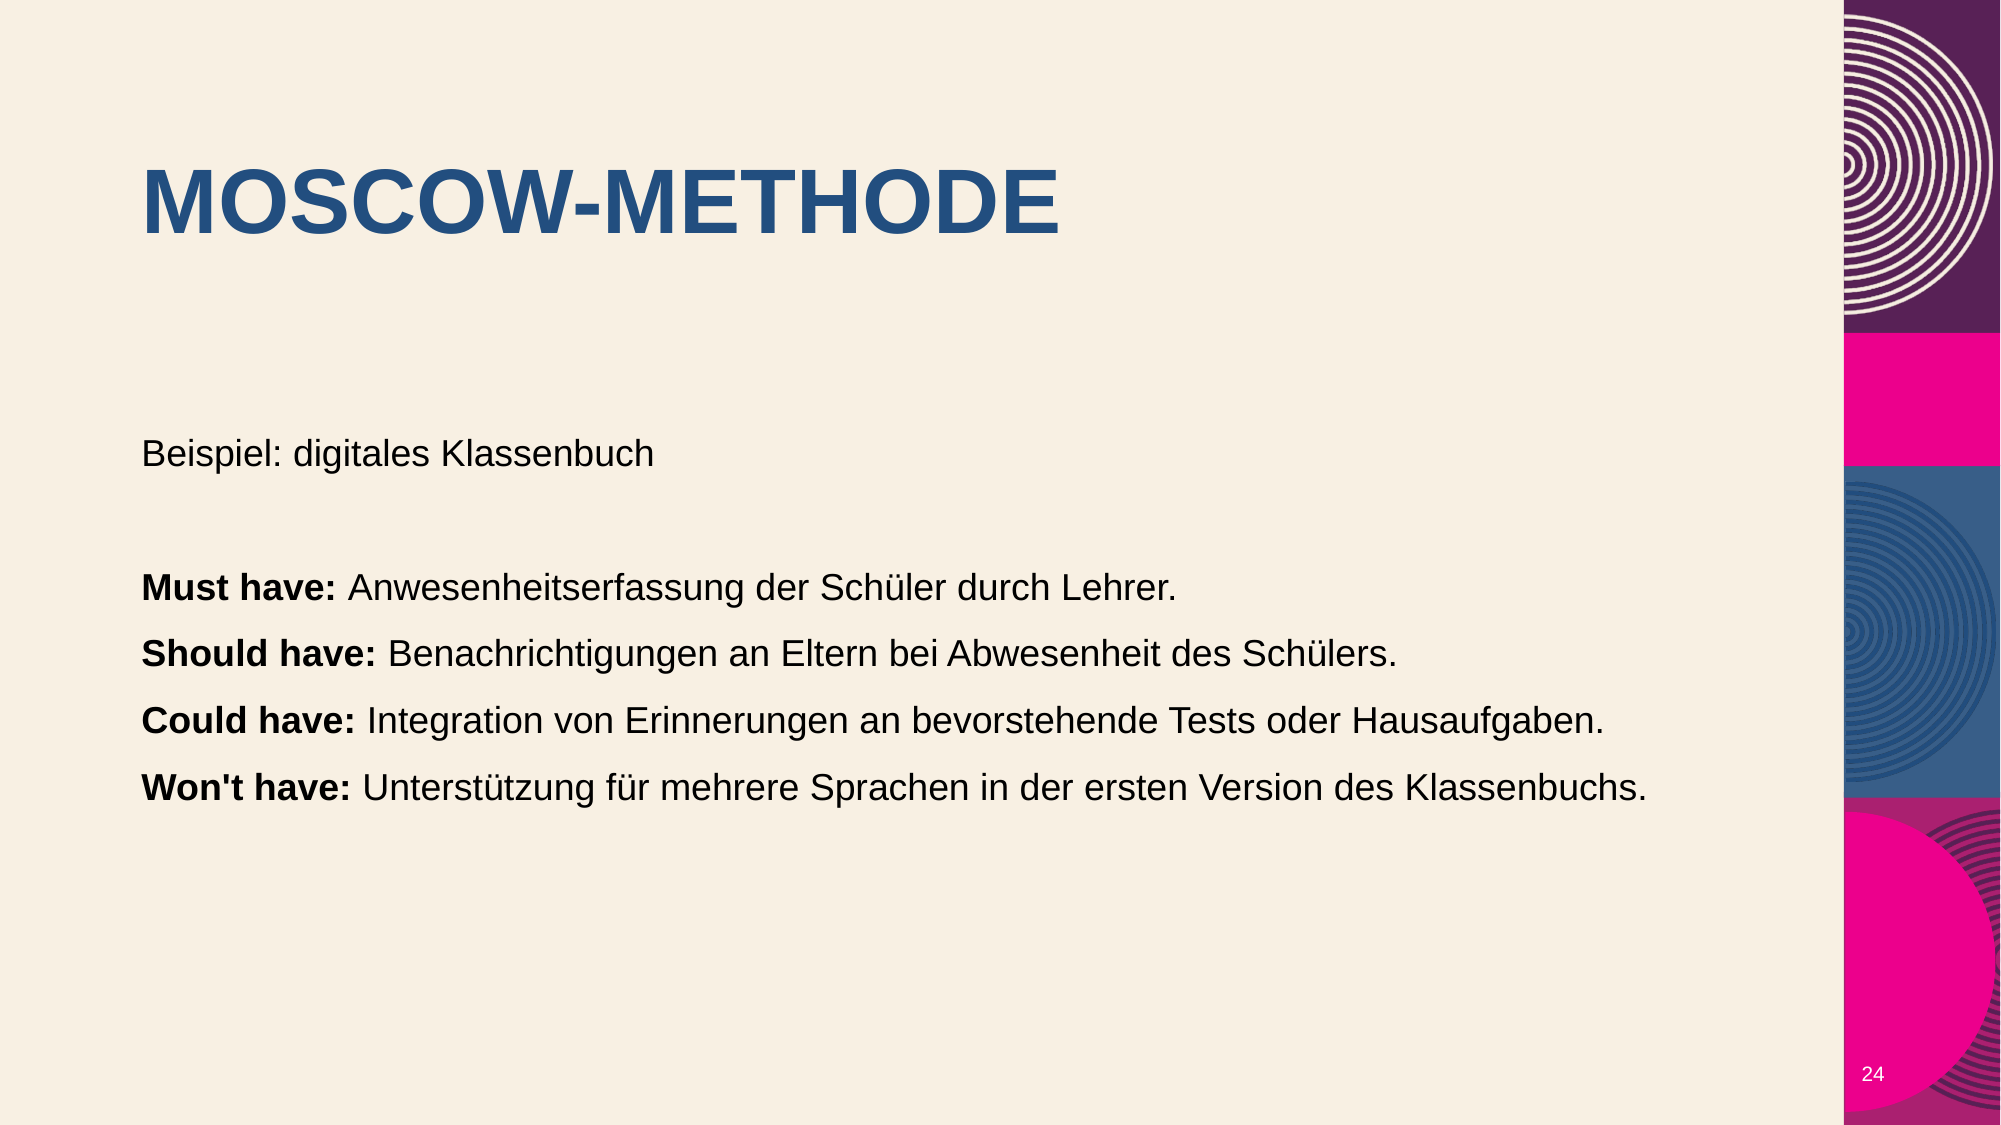

# MoSCoW-Methode
Beispiel: digitales Klassenbuch

Must have: Anwesenheitserfassung der Schüler durch Lehrer.
Should have: Benachrichtigungen an Eltern bei Abwesenheit des Schülers.
Could have: Integration von Erinnerungen an bevorstehende Tests oder Hausaufgaben.
Won't have: Unterstützung für mehrere Sprachen in der ersten Version des Klassenbuchs.
24